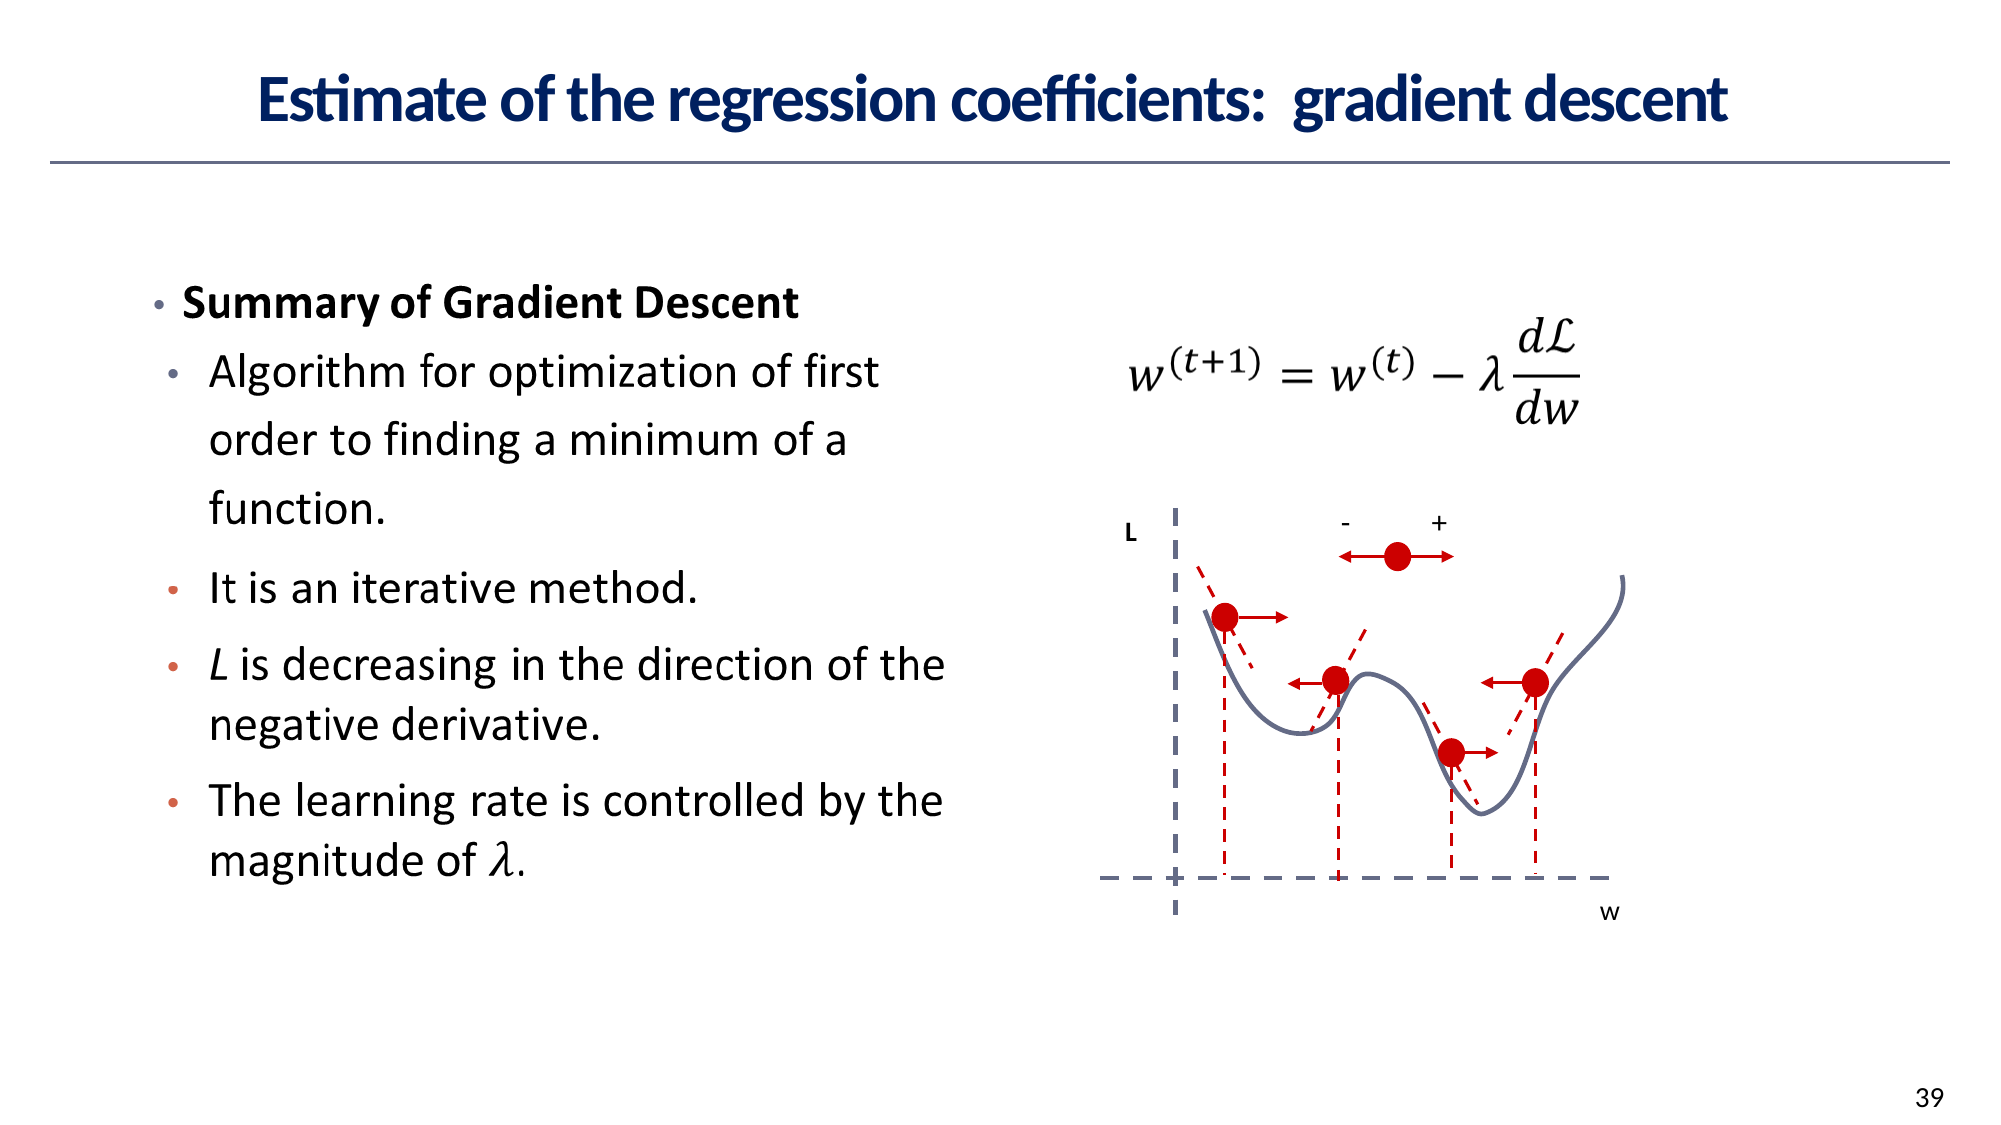

# Estimate of the regression coefficients:  gradient descent

-
+
L

w
39